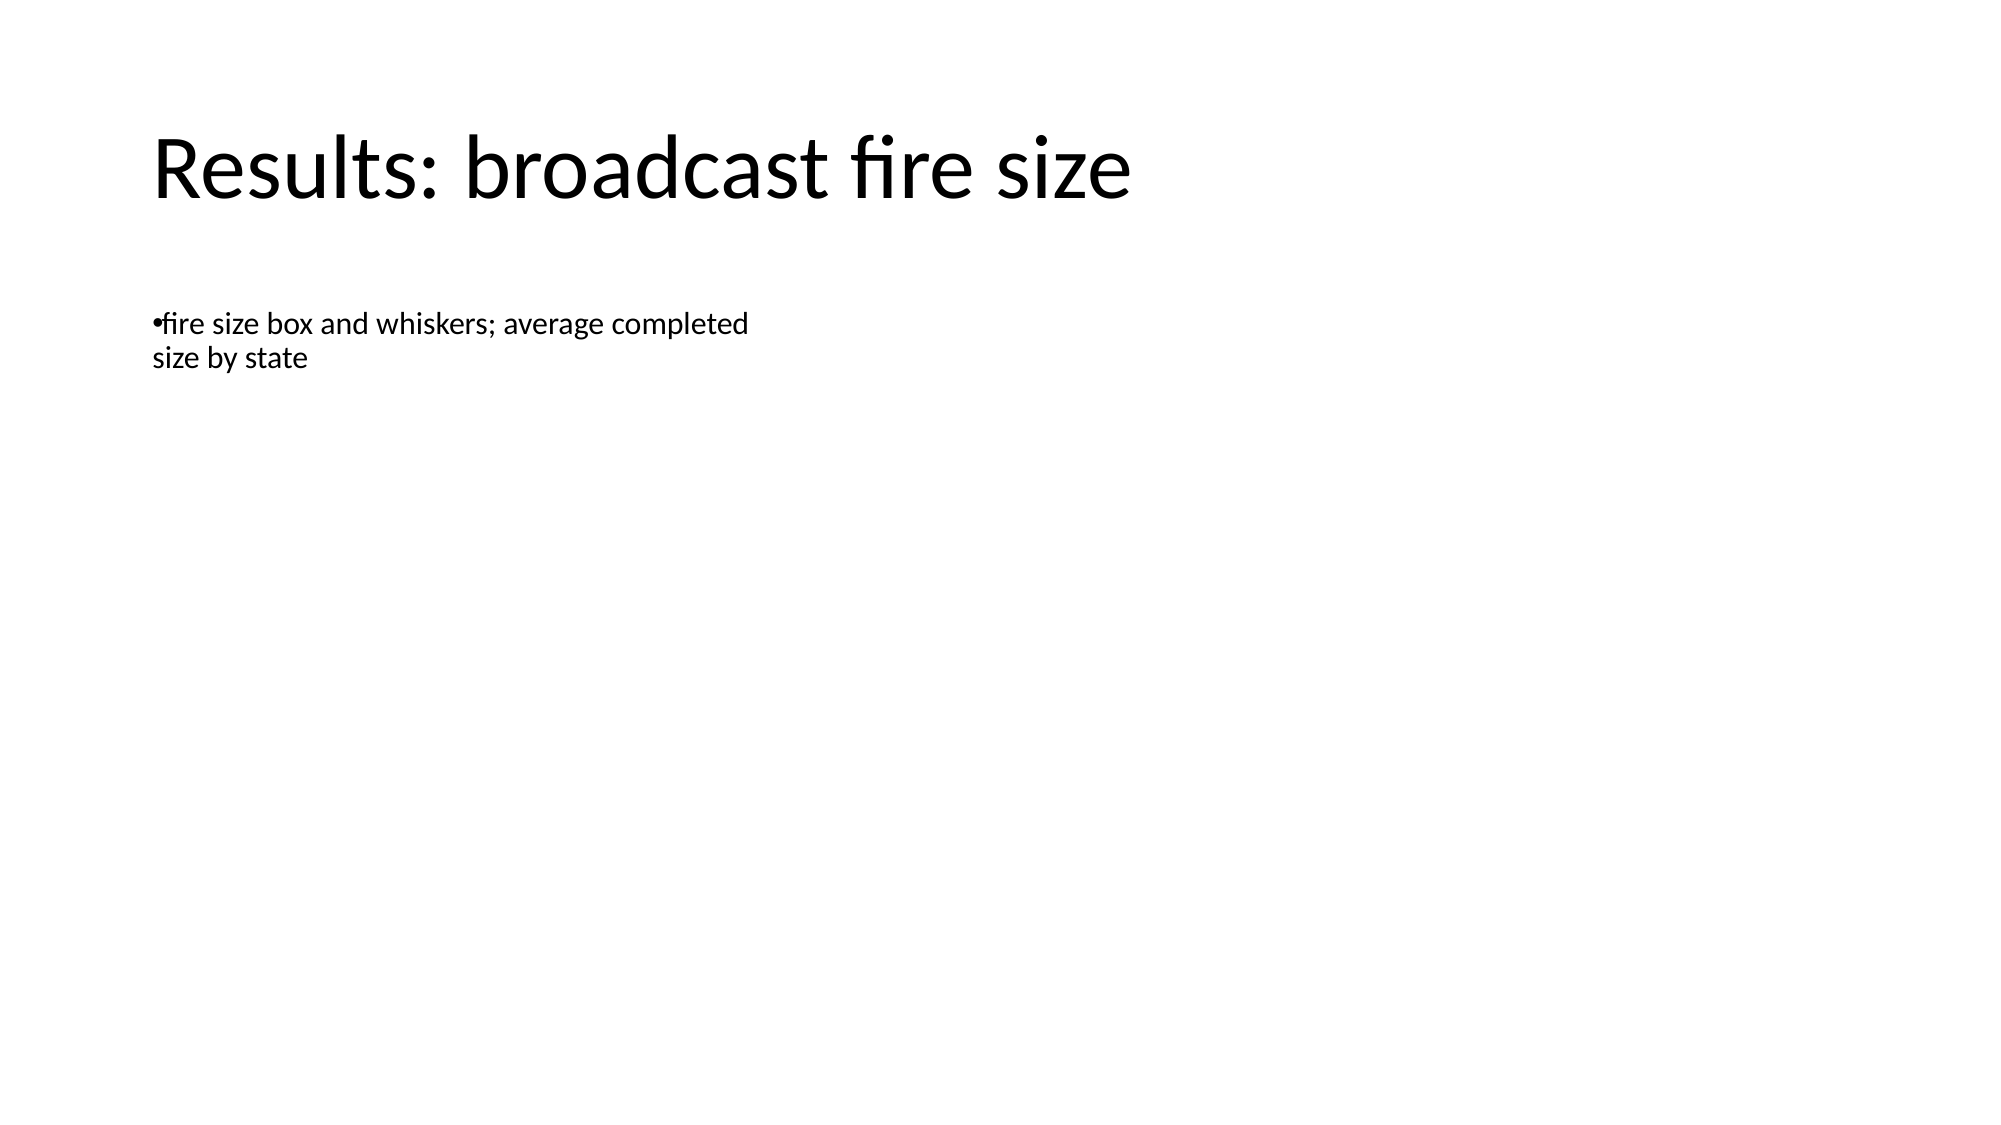

# Results: broadcast fire size
fire size box and whiskers; average completed size by state